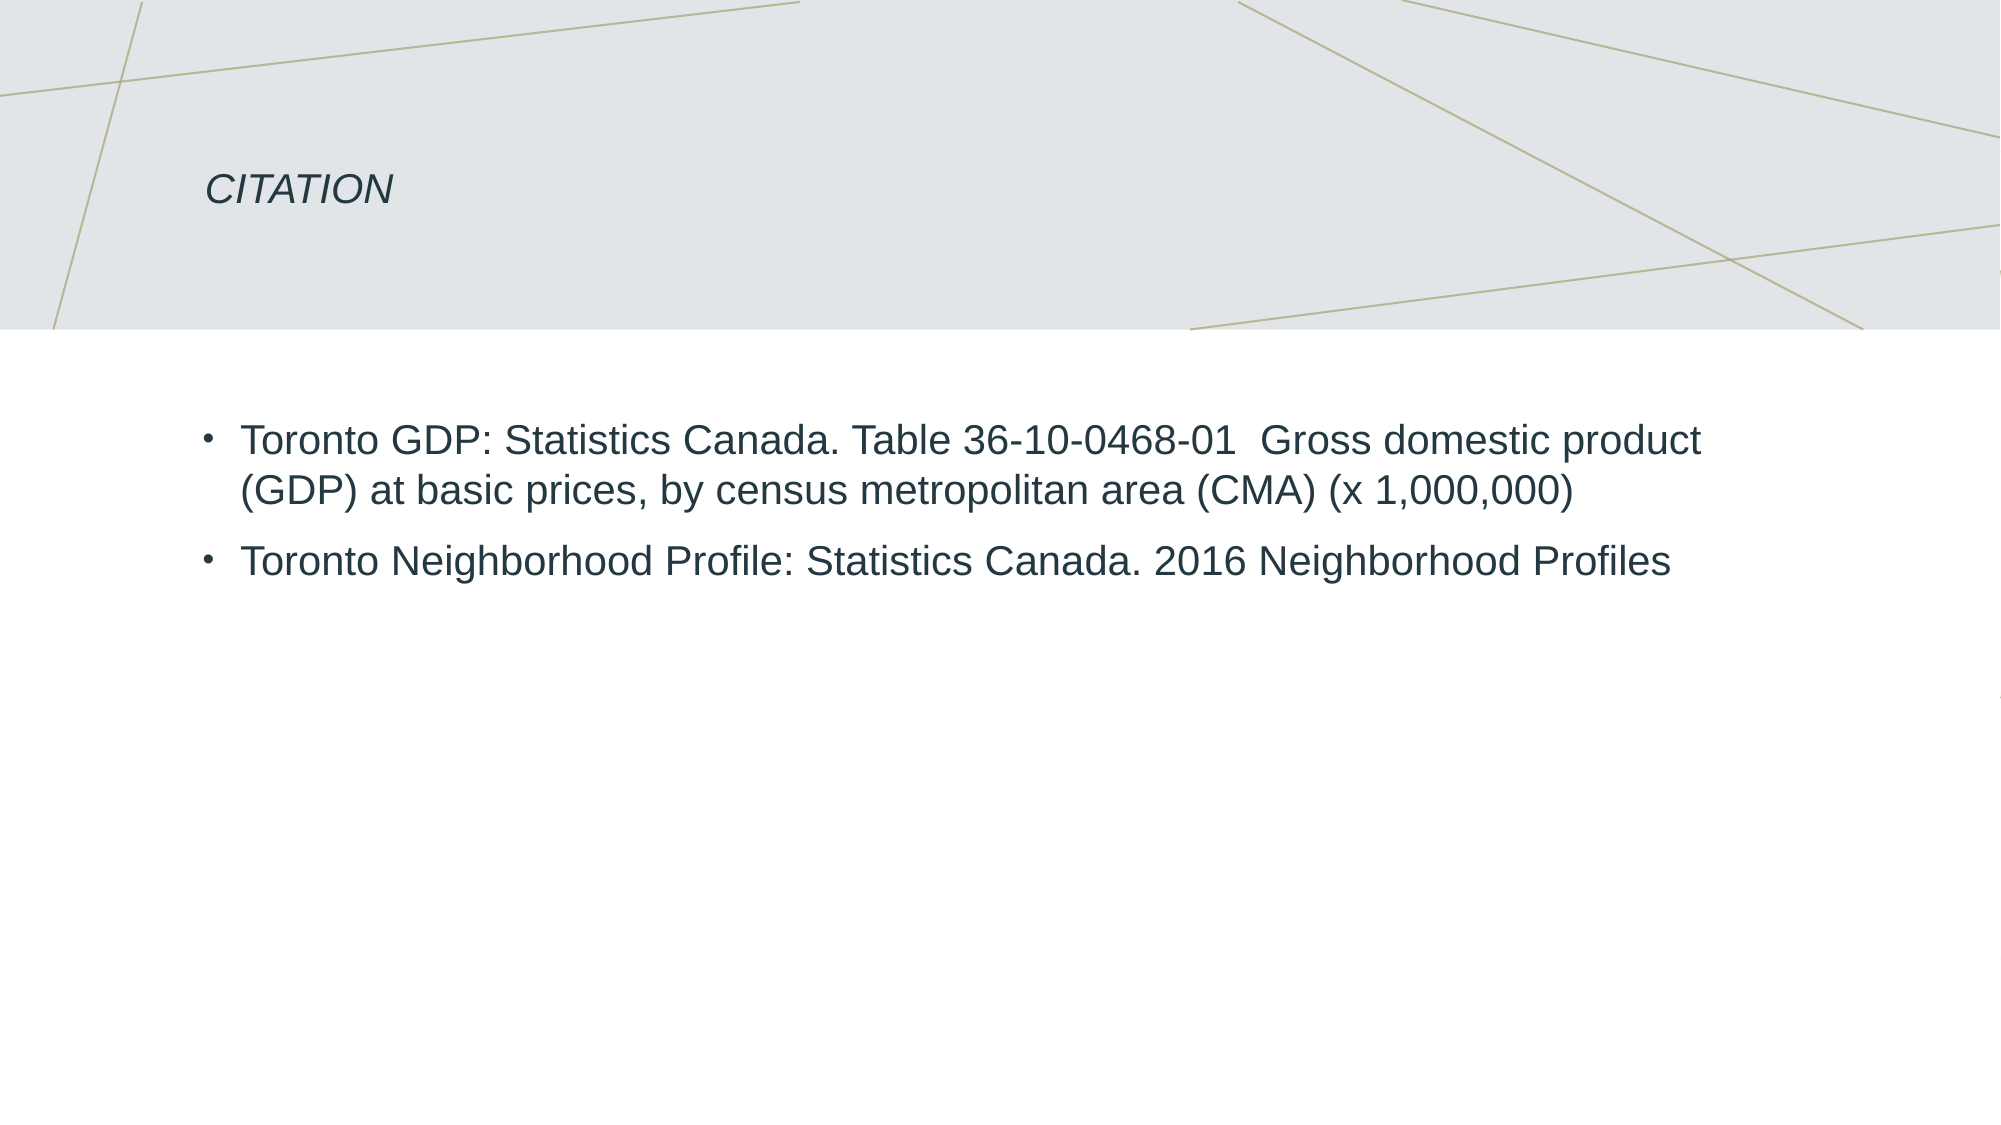

# Citation
Toronto GDP: Statistics Canada. Table 36-10-0468-01  Gross domestic product (GDP) at basic prices, by census metropolitan area (CMA) (x 1,000,000)
Toronto Neighborhood Profile: Statistics Canada. 2016 Neighborhood Profiles